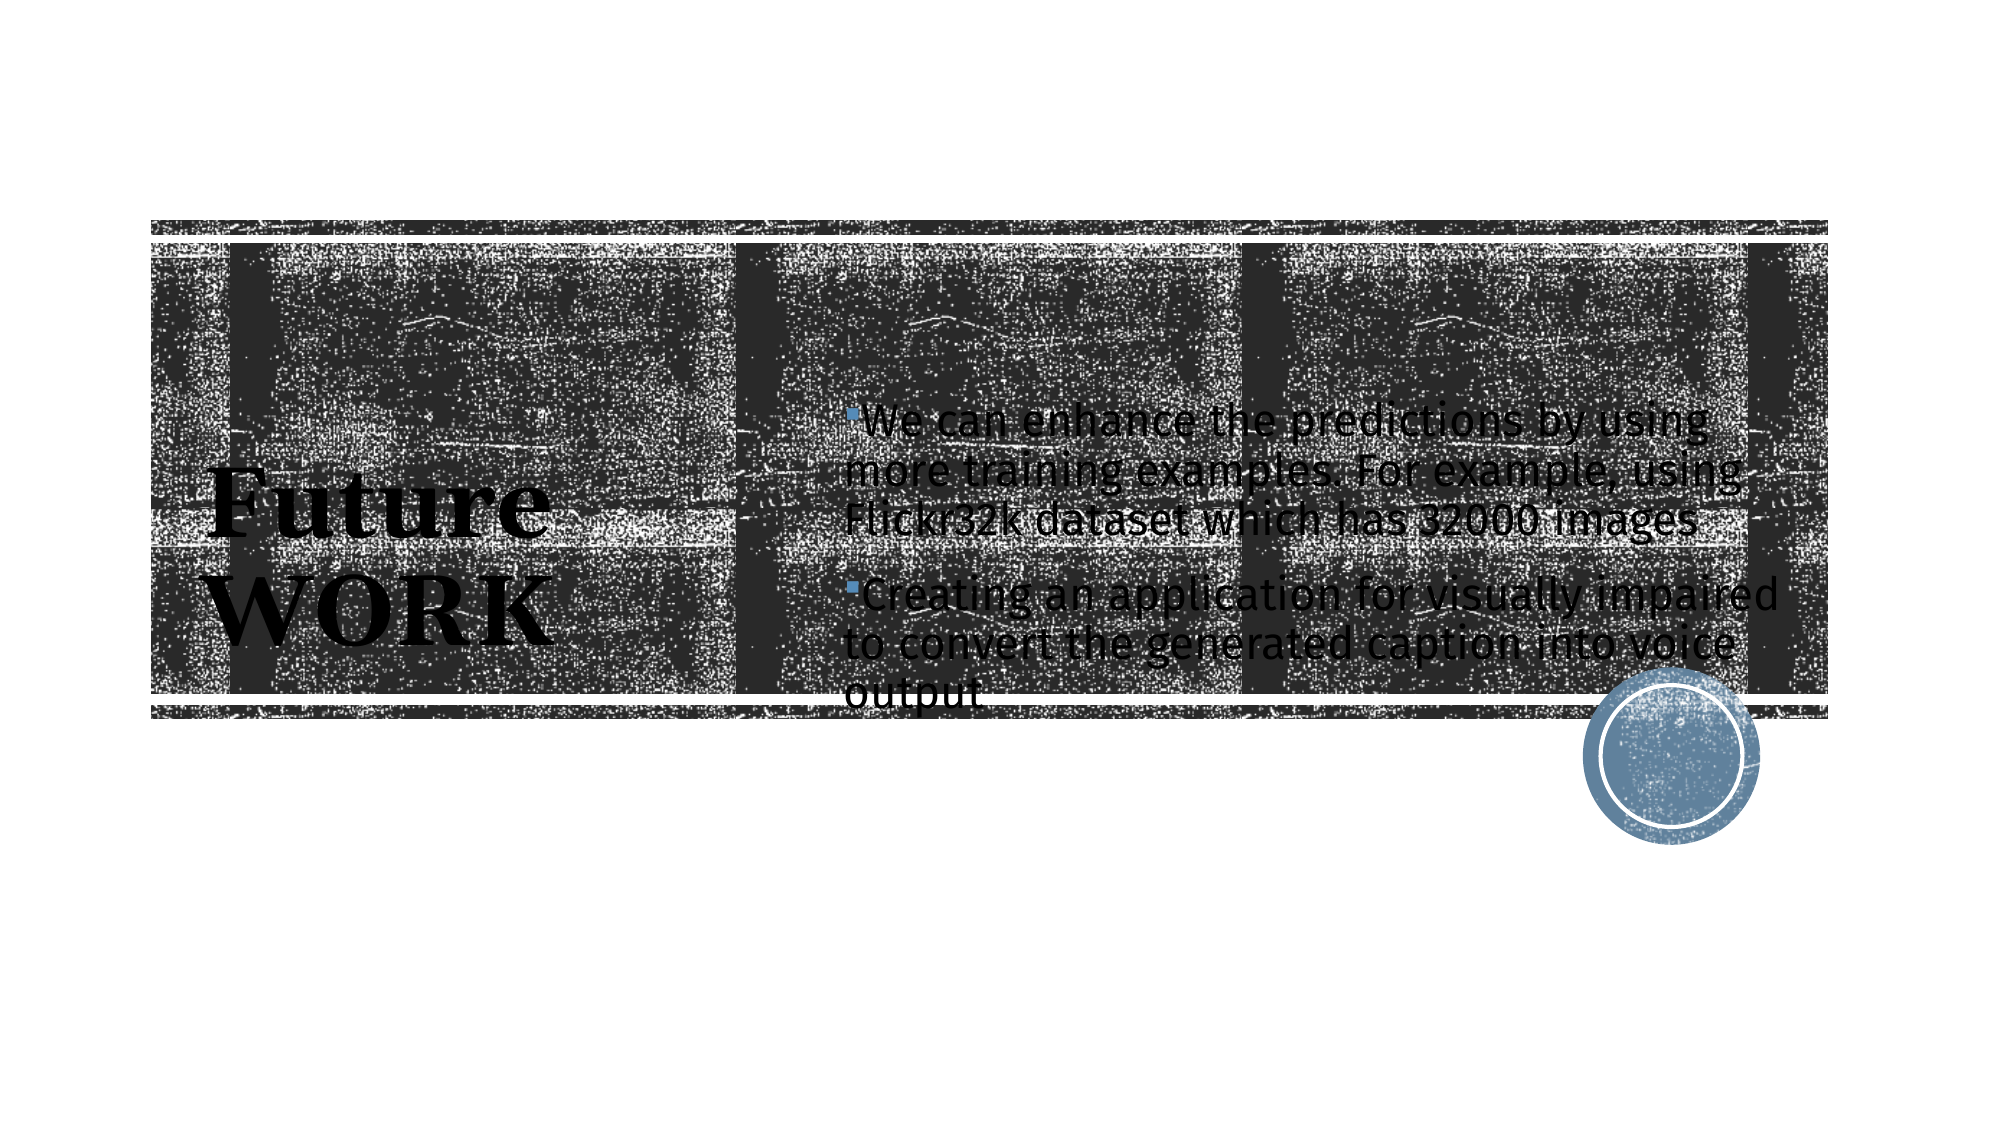

We can enhance the predictions by using more training examples. For example, using Flickr32k dataset which has 32000 images
Creating an application for visually impaired to convert the generated caption into voice output

# Future WORK